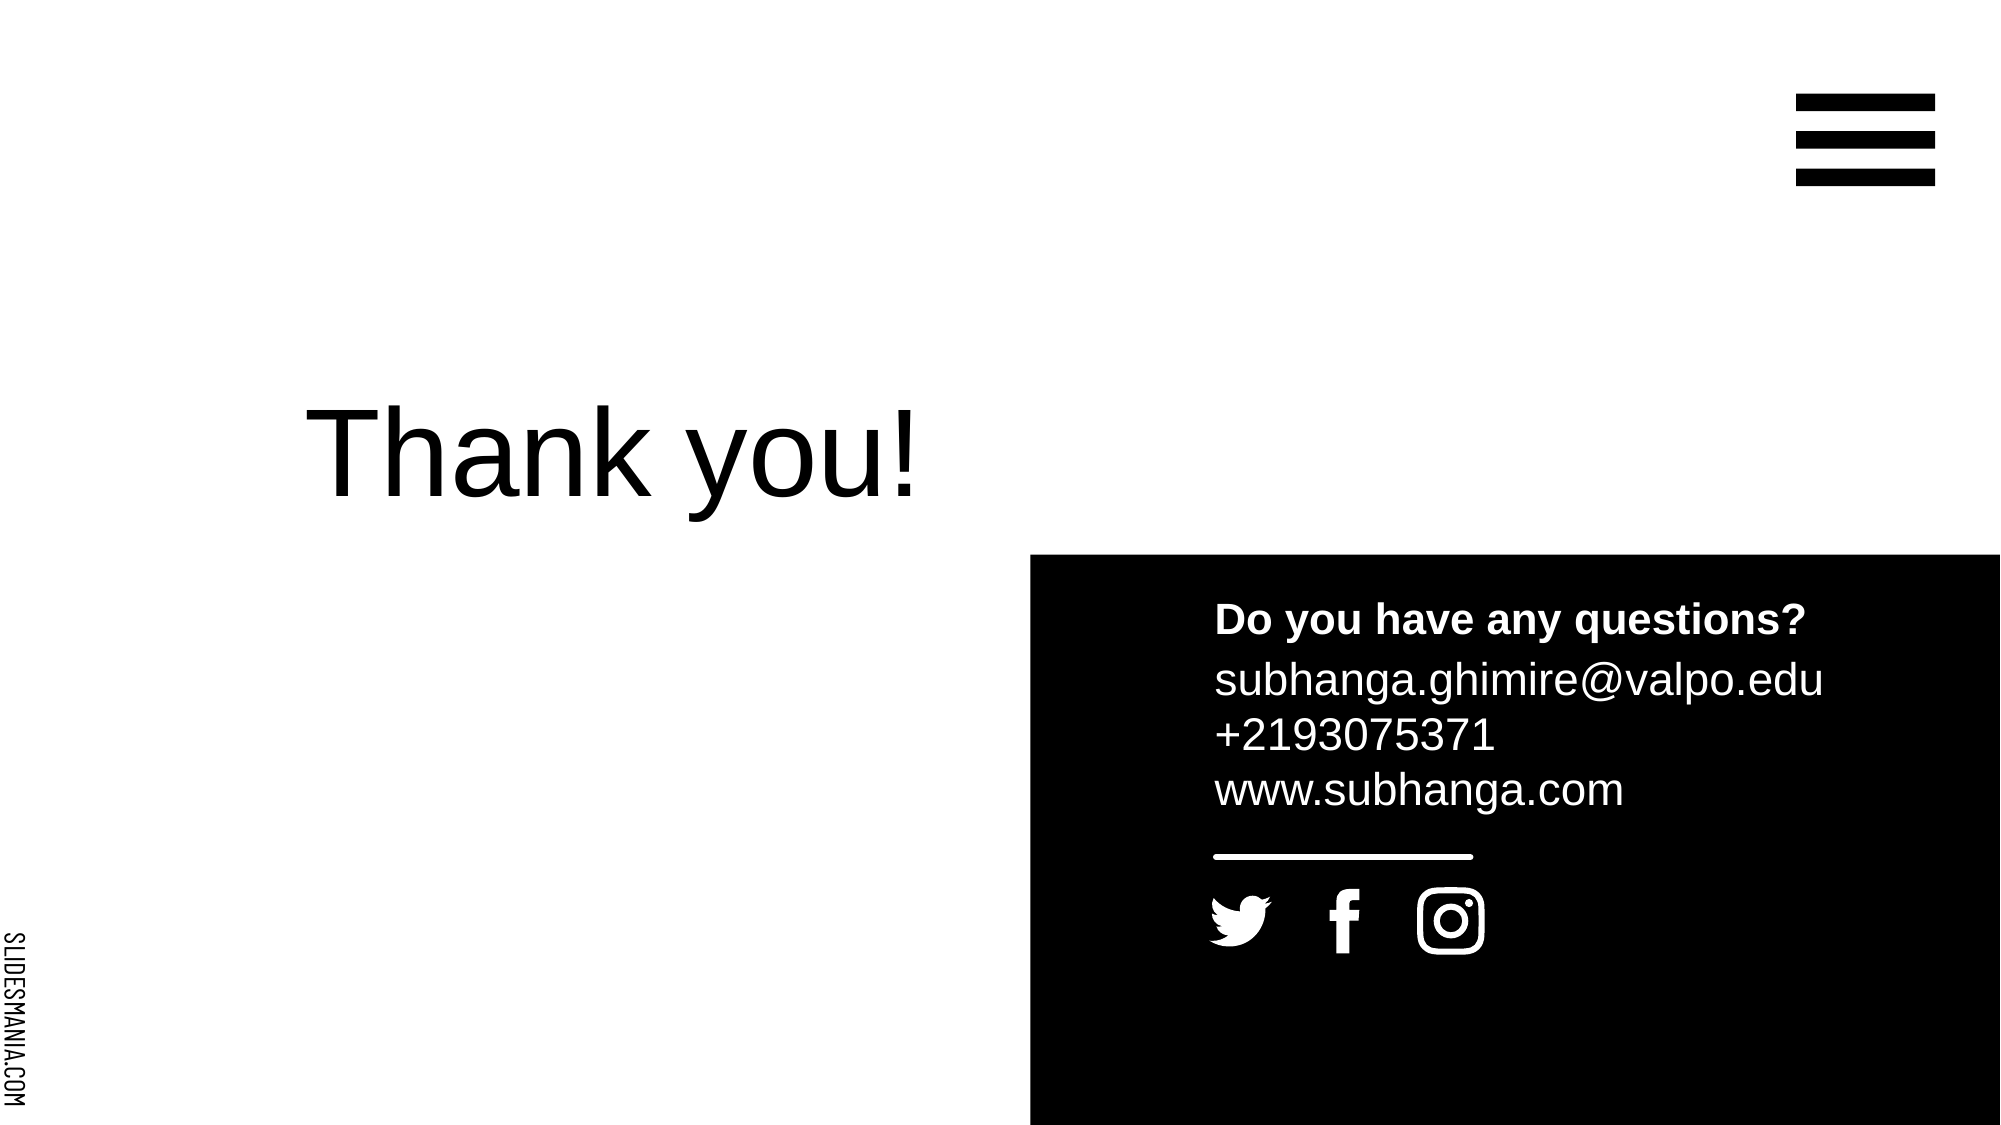

# Thank you!
Do you have any questions?
subhanga.ghimire@valpo.edu
+2193075371
www.subhanga.com